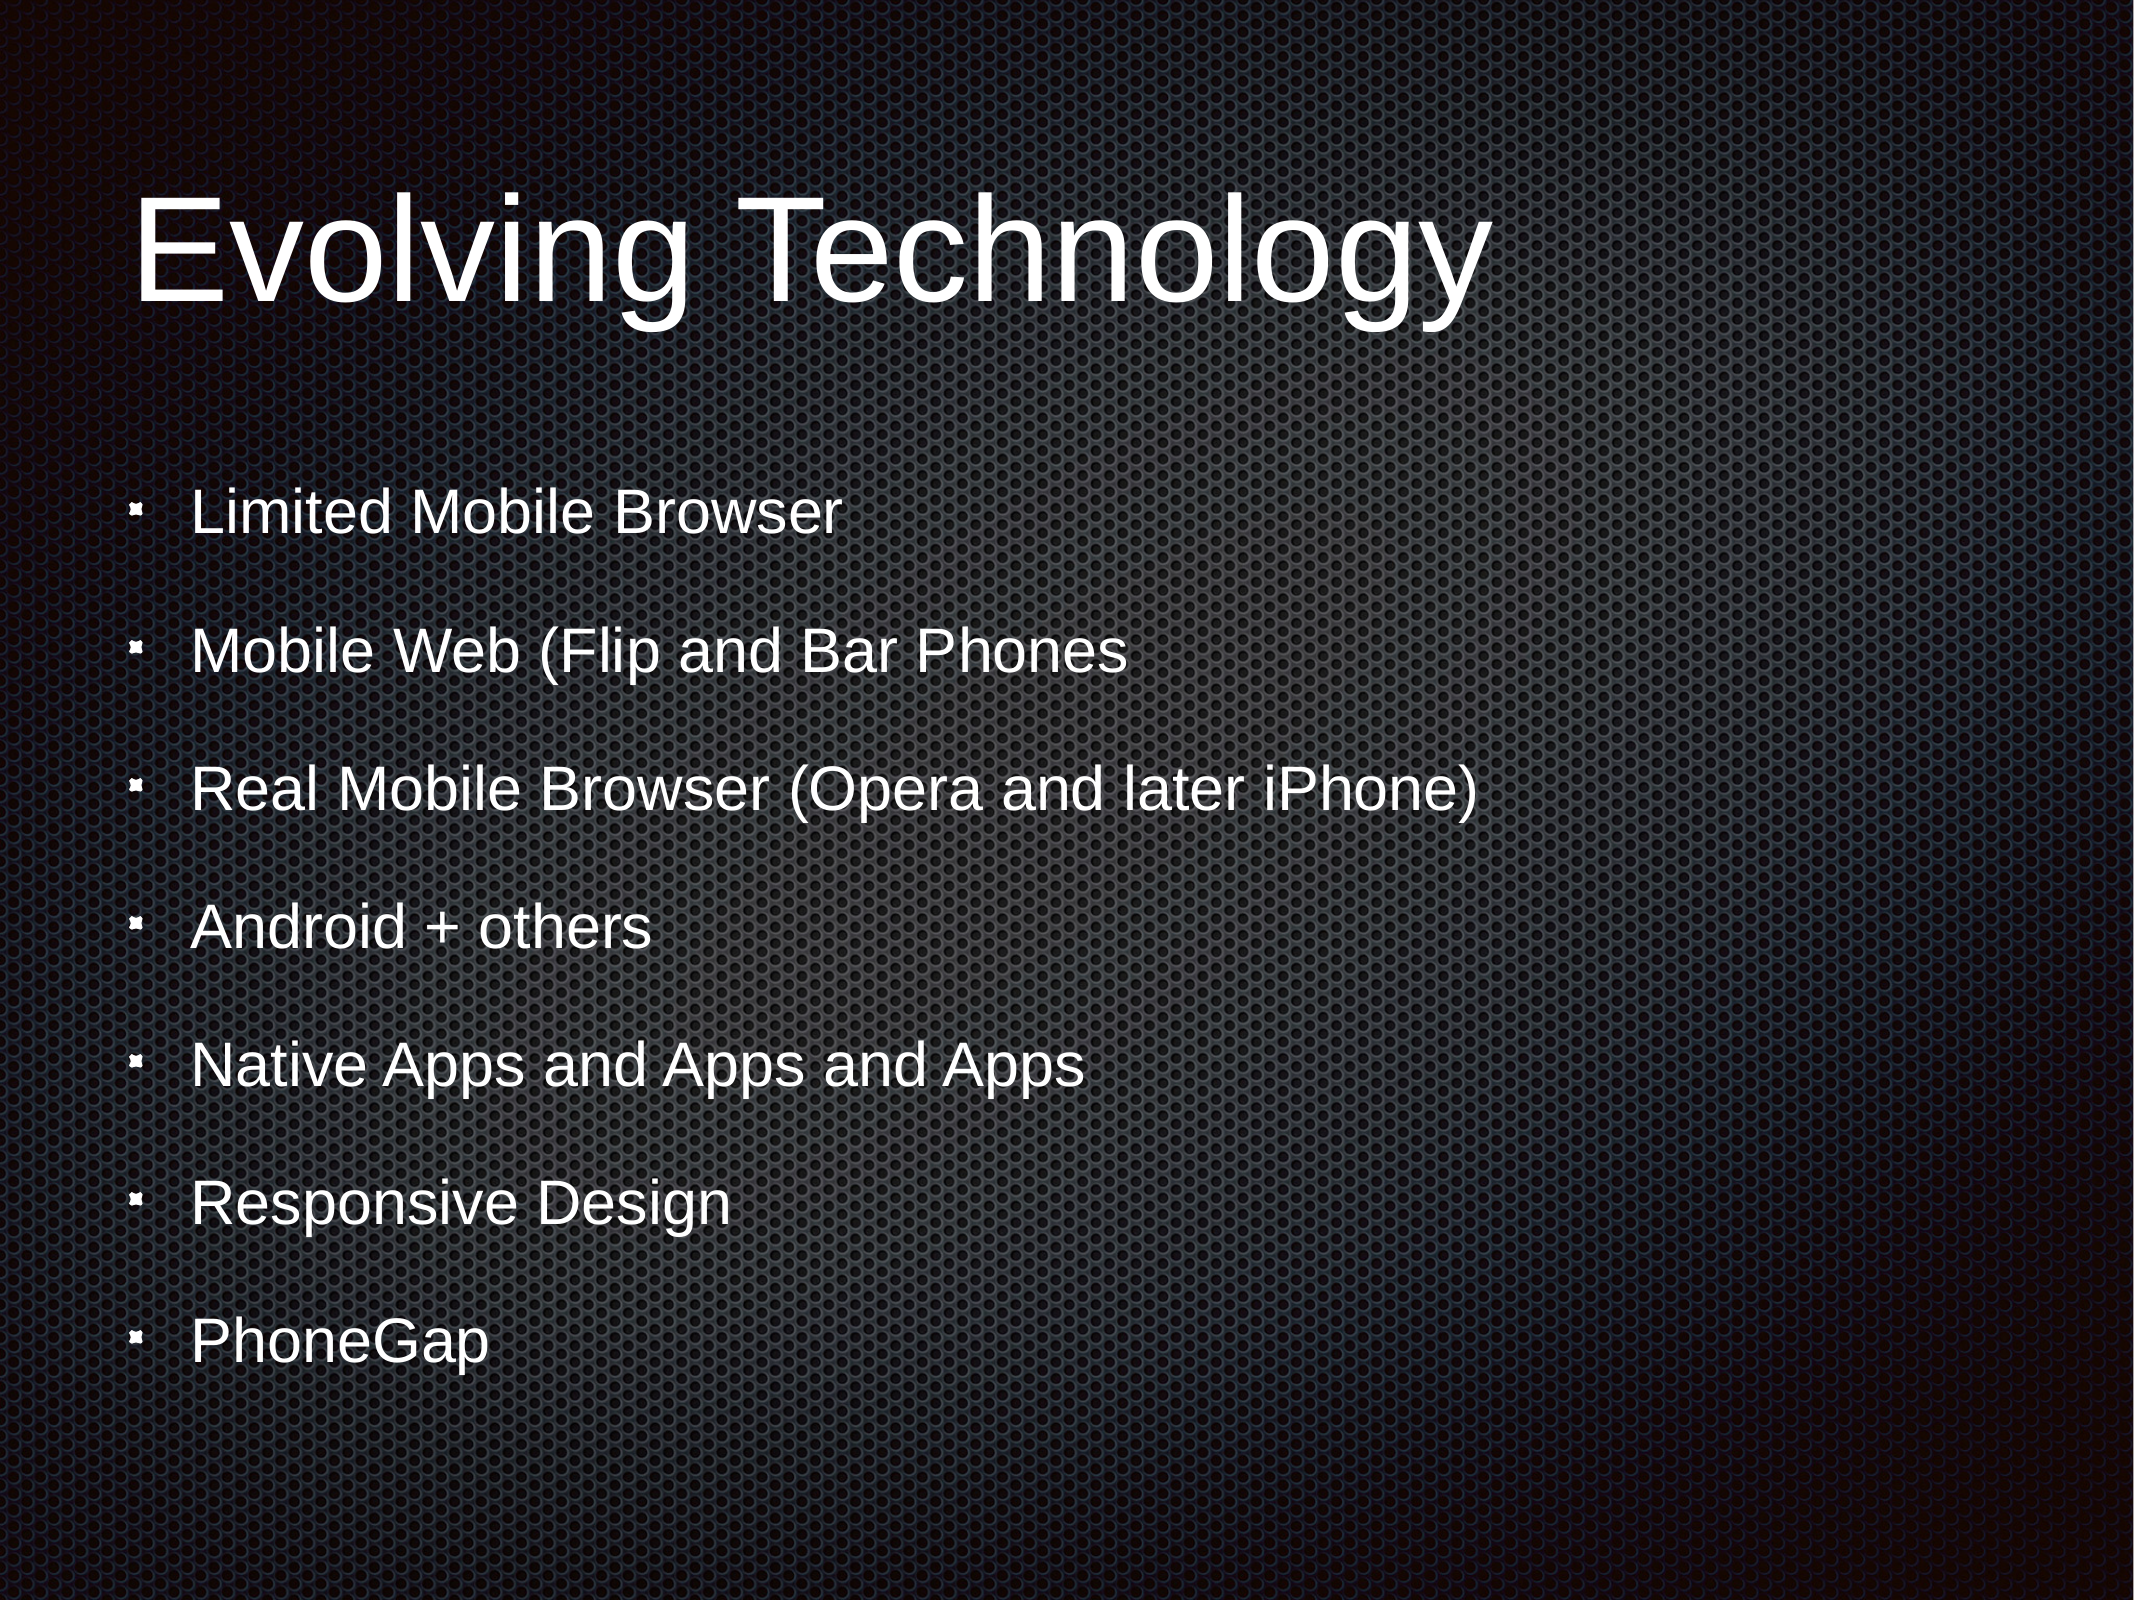

# Evolving Technology
Limited Mobile Browser
Mobile Web (Flip and Bar Phones
Real Mobile Browser (Opera and later iPhone)
Android + others
Native Apps and Apps and Apps
Responsive Design
PhoneGap